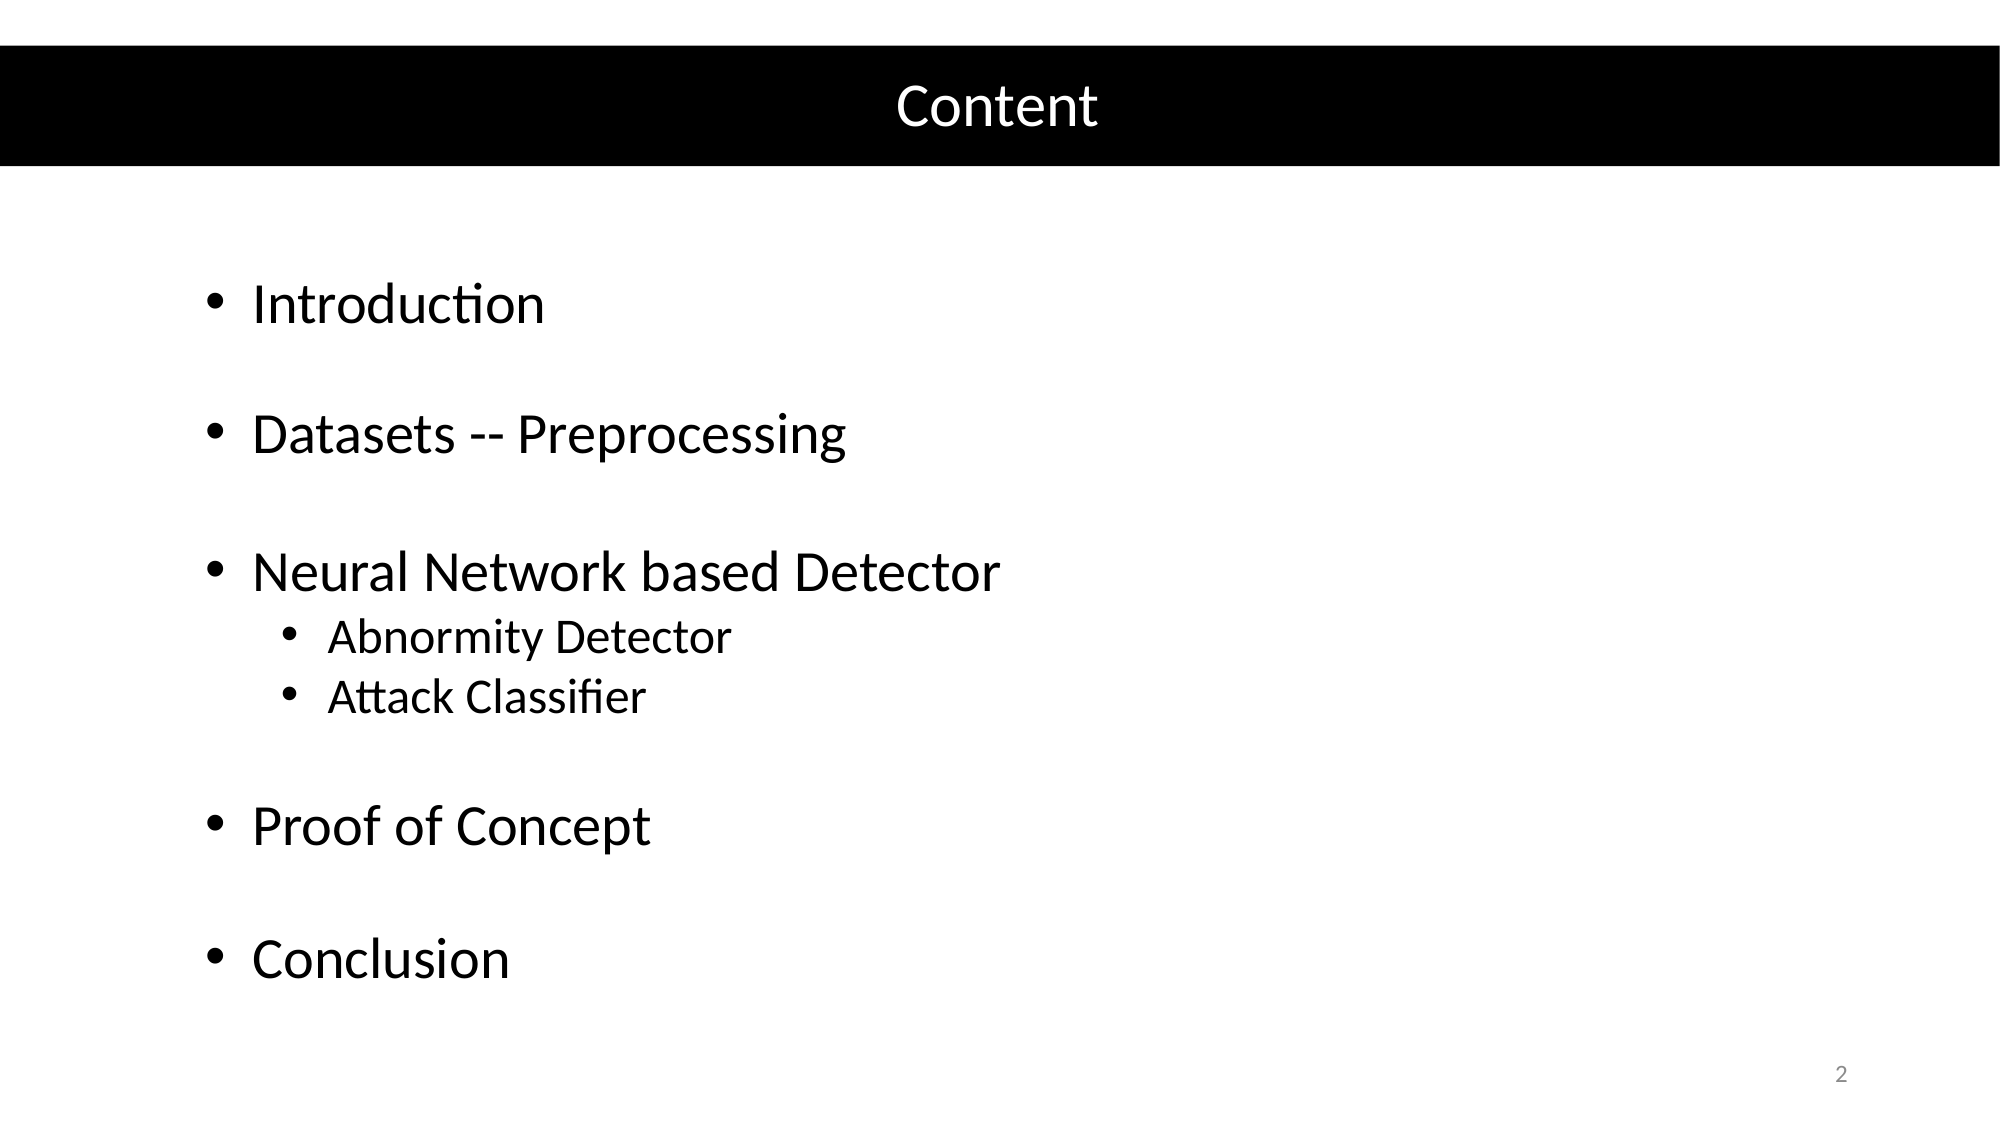

Content
Introduction
Datasets -- Preprocessing
Neural Network based Detector
Abnormity Detector
Attack Classifier
Proof of Concept
Conclusion
2